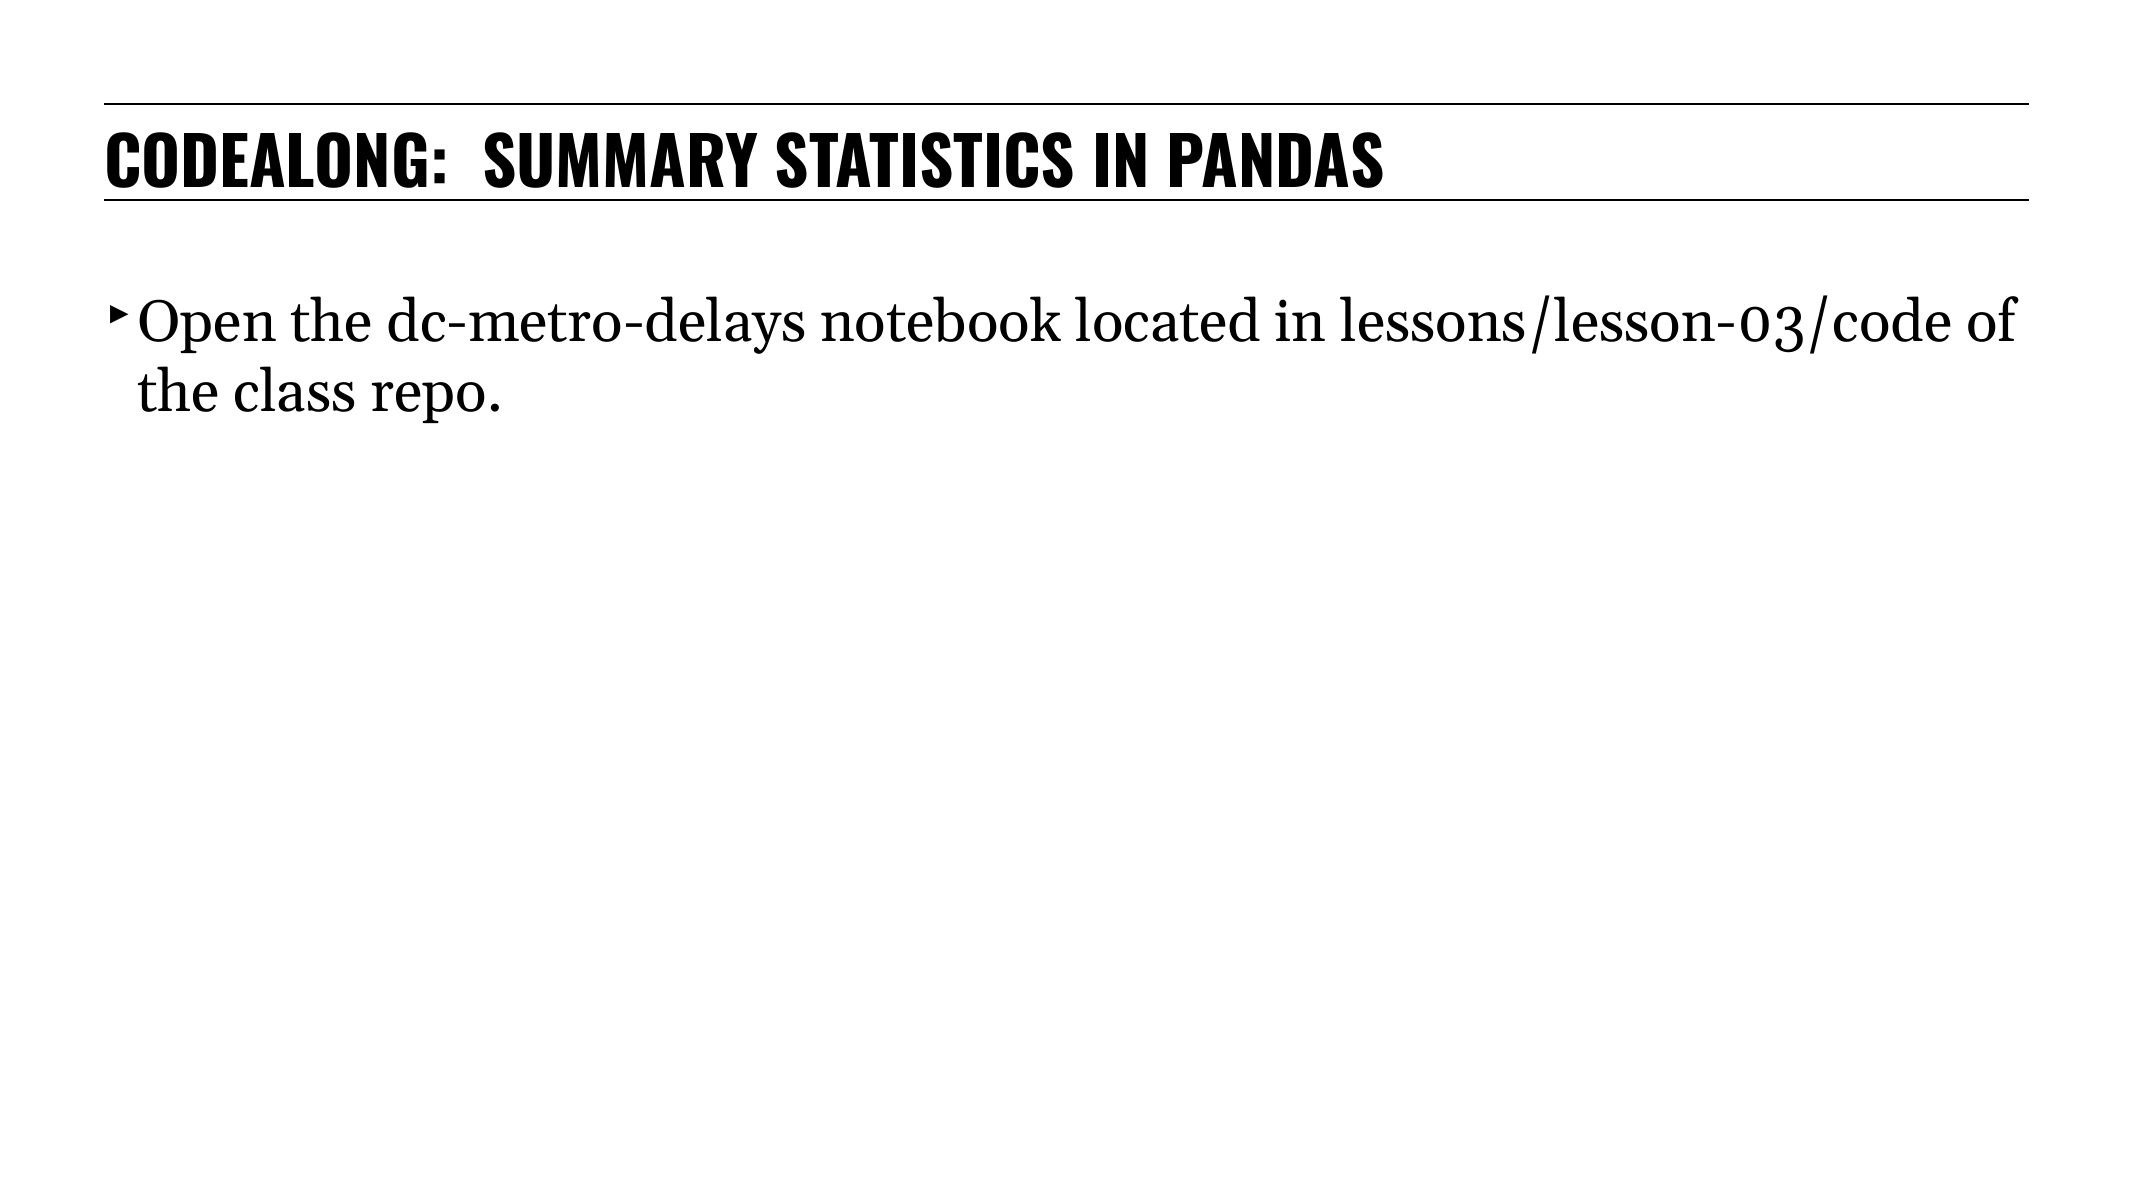

CODEALONG:  SUMMARY STATISTICS IN PANDAS

Open the dc-metro-delays notebook located in lessons/lesson-03/code of the class repo.